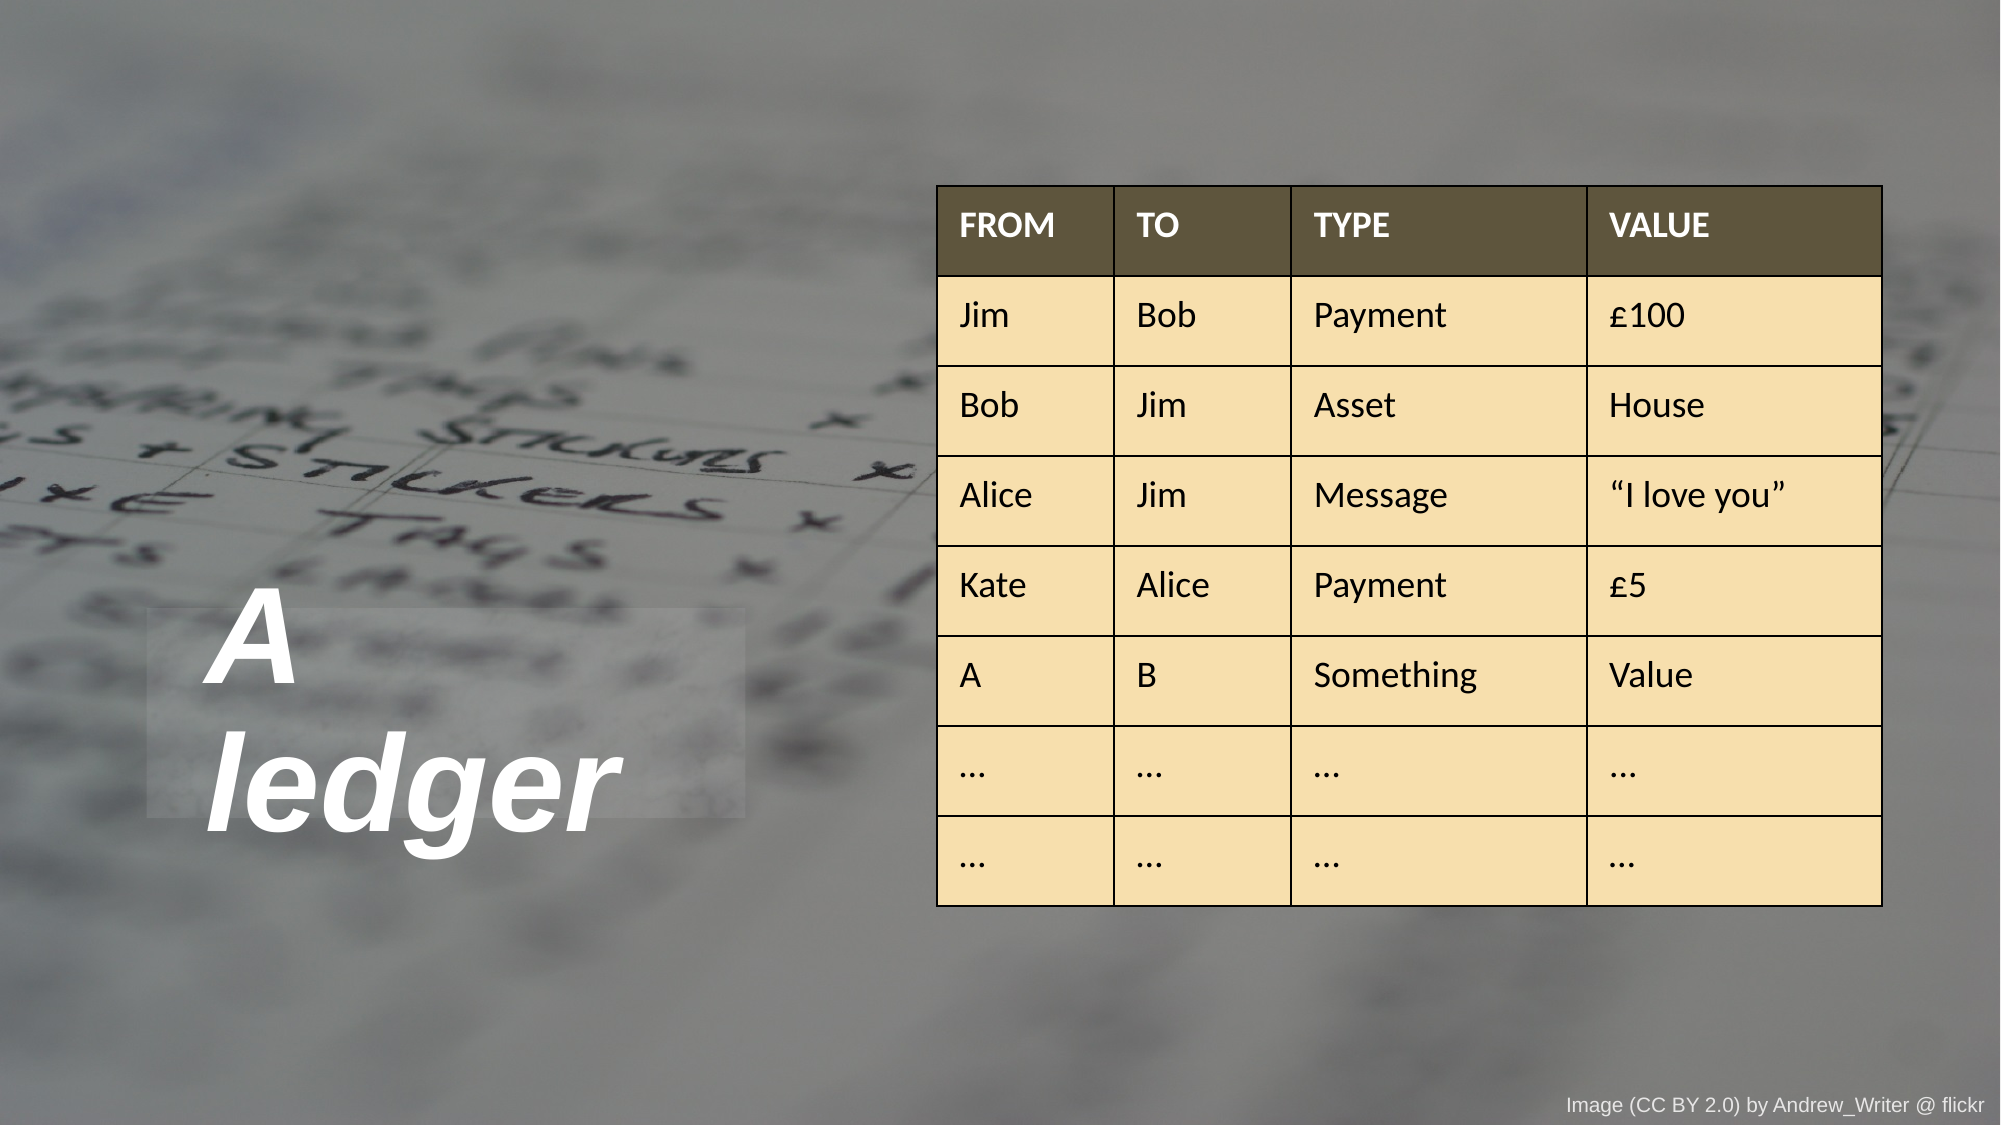

| FROM | TO | TYPE | VALUE |
| --- | --- | --- | --- |
| Jim | Bob | Payment | £100 |
| Bob | Jim | Asset | House |
| Alice | Jim | Message | “I love you” |
| Kate | Alice | Payment | £5 |
| A | B | Something | Value |
| … | … | … | ... |
| … | … | … | … |
A ledger
Image (CC BY 2.0) by Andrew_Writer @ flickr